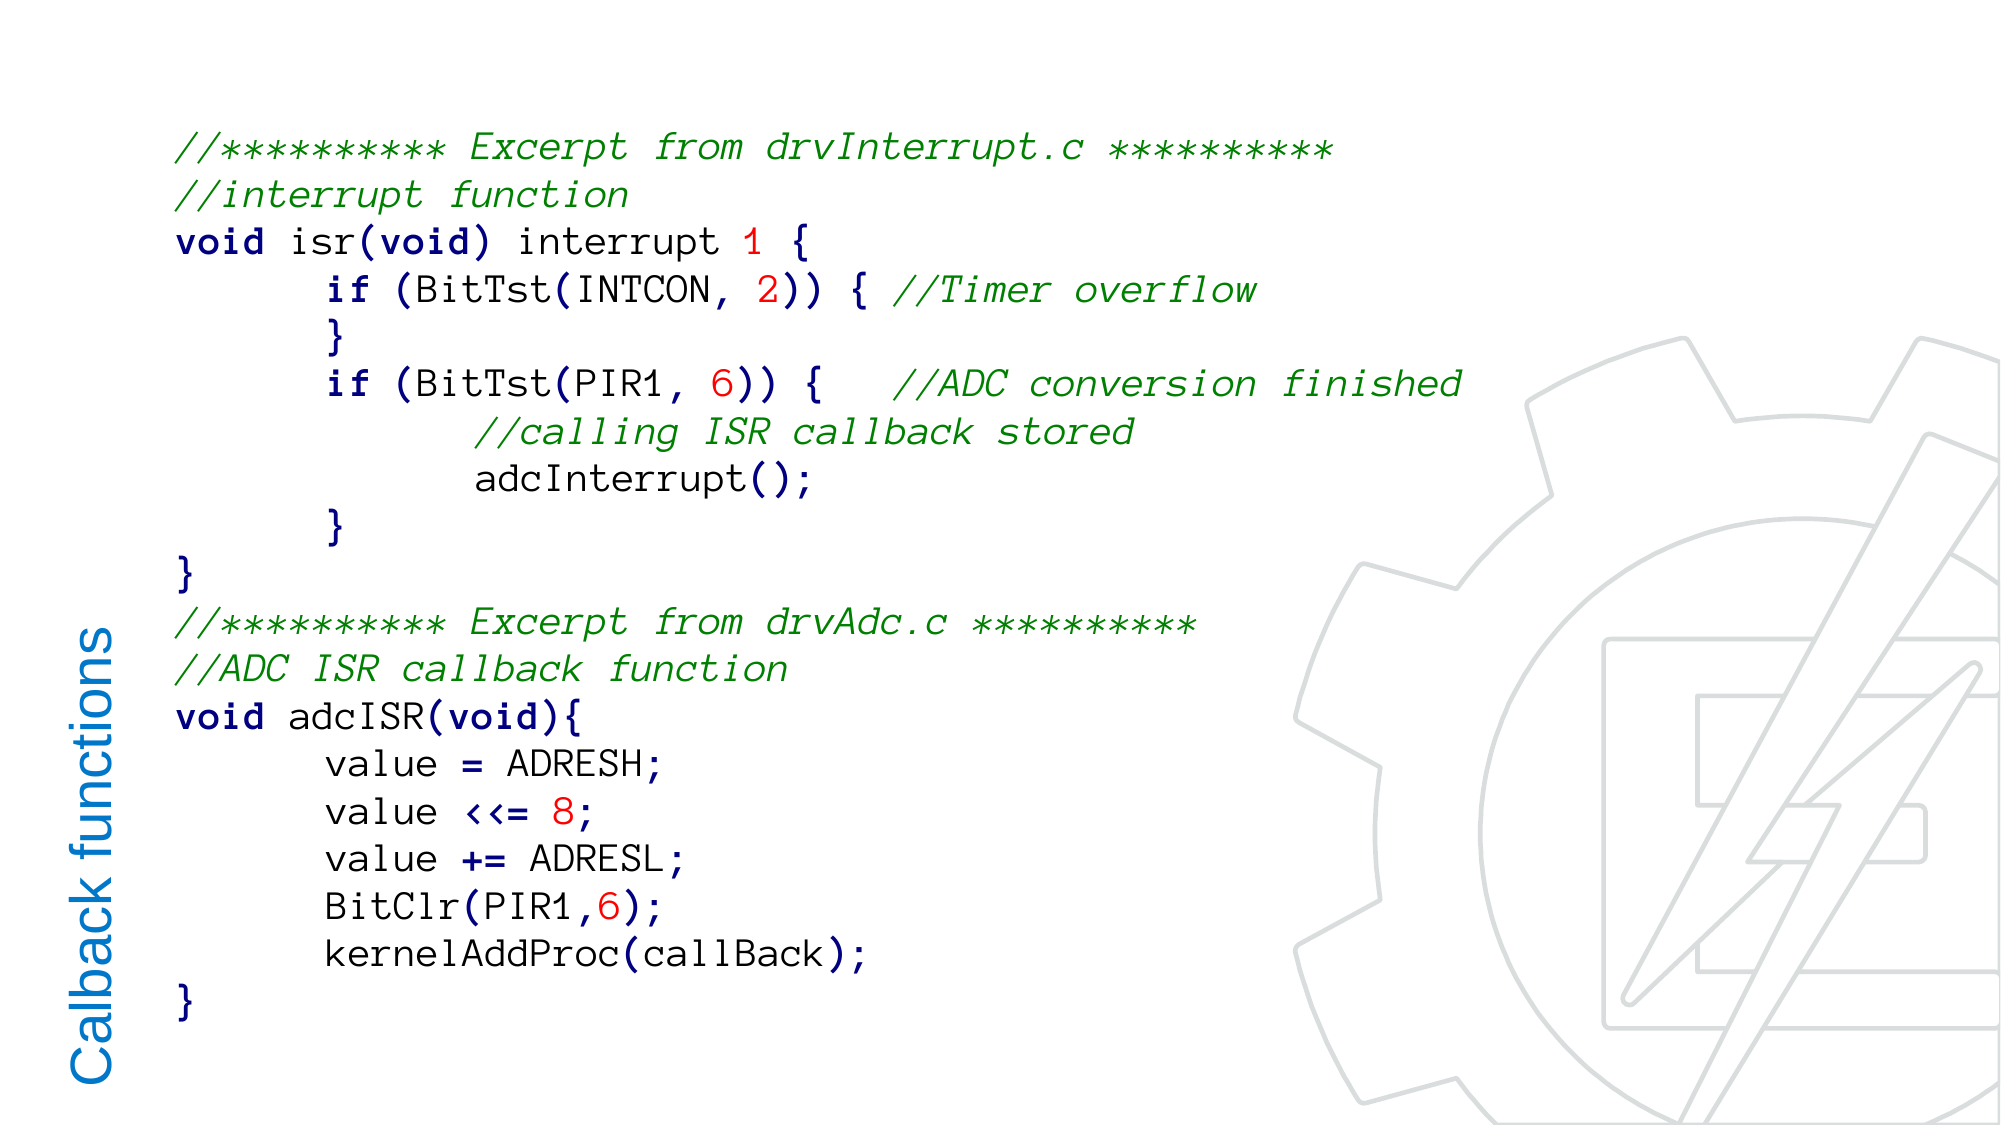

//********** Excerpt from drvInterrupt.c **********
//interrupt function
void isr(void) interrupt 1 {
	if (BitTst(INTCON, 2)) { //Timer overflow
	}
	if (BitTst(PIR1, 6)) {   //ADC conversion finished
		//calling ISR callback stored
		adcInterrupt();
	}
}
//********** Excerpt from drvAdc.c **********
//ADC ISR callback function
void adcISR(void){
	value = ADRESH;
	value <<= 8;
	value += ADRESL;
	BitClr(PIR1,6);
	kernelAddProc(callBack);
}
# Calback functions